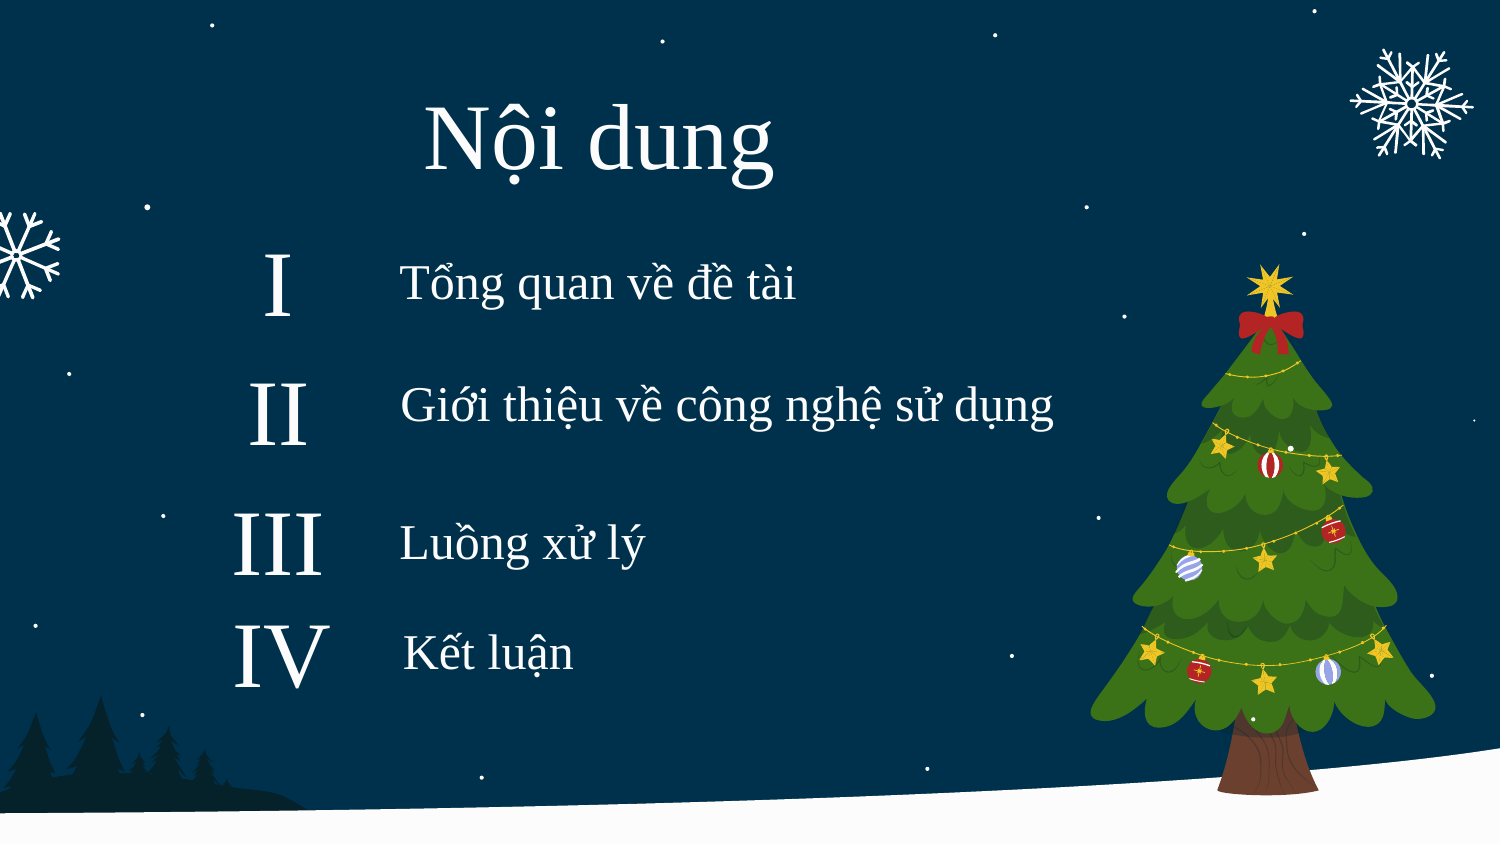

# Nội dung

I
Tổng quan về đề tài

II
Giới thiệu về công nghệ sử dụng
III
Luồng xử lý
IV
Kết luận